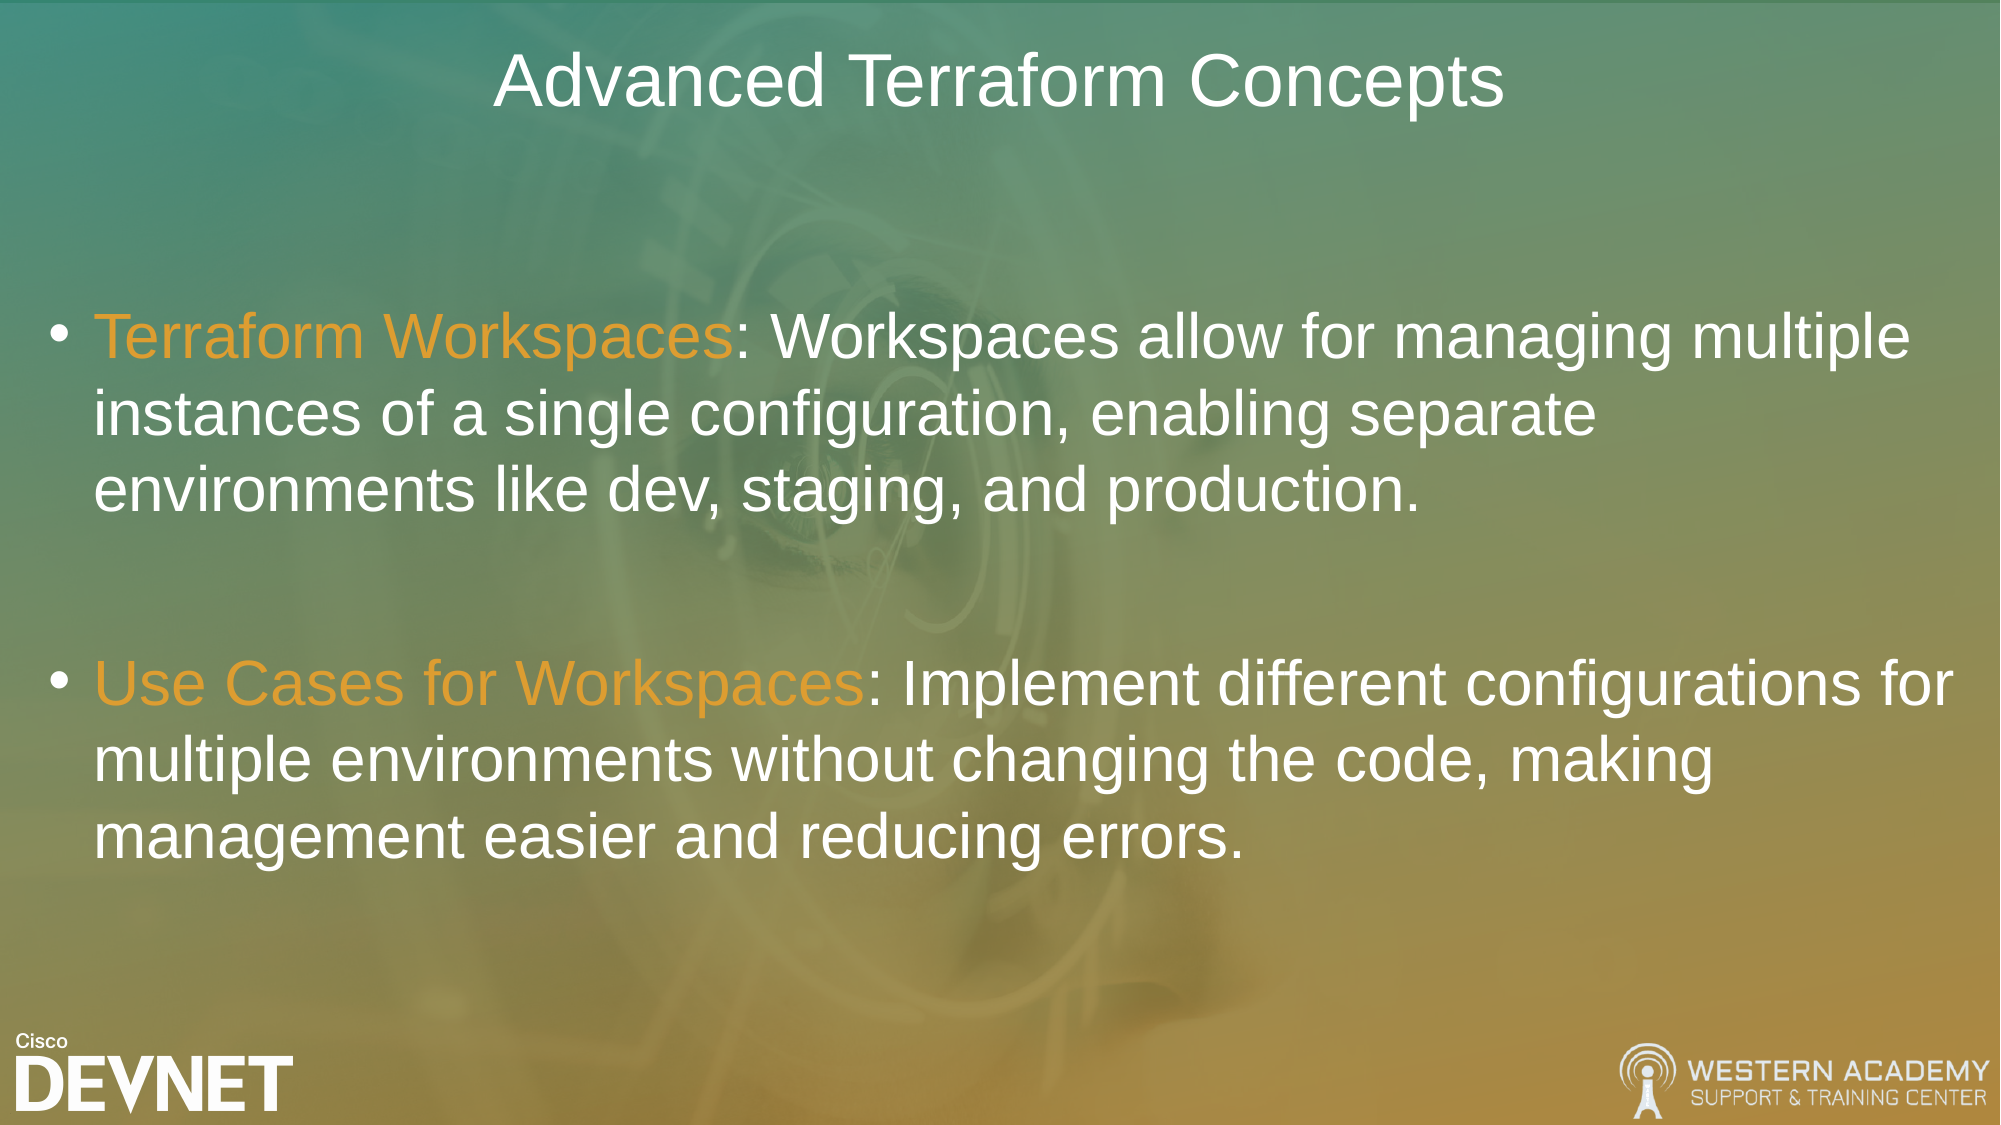

# Advanced Terraform Concepts
Terraform Workspaces: Workspaces allow for managing multiple instances of a single configuration, enabling separate environments like dev, staging, and production.

Use Cases for Workspaces: Implement different configurations for multiple environments without changing the code, making management easier and reducing errors.